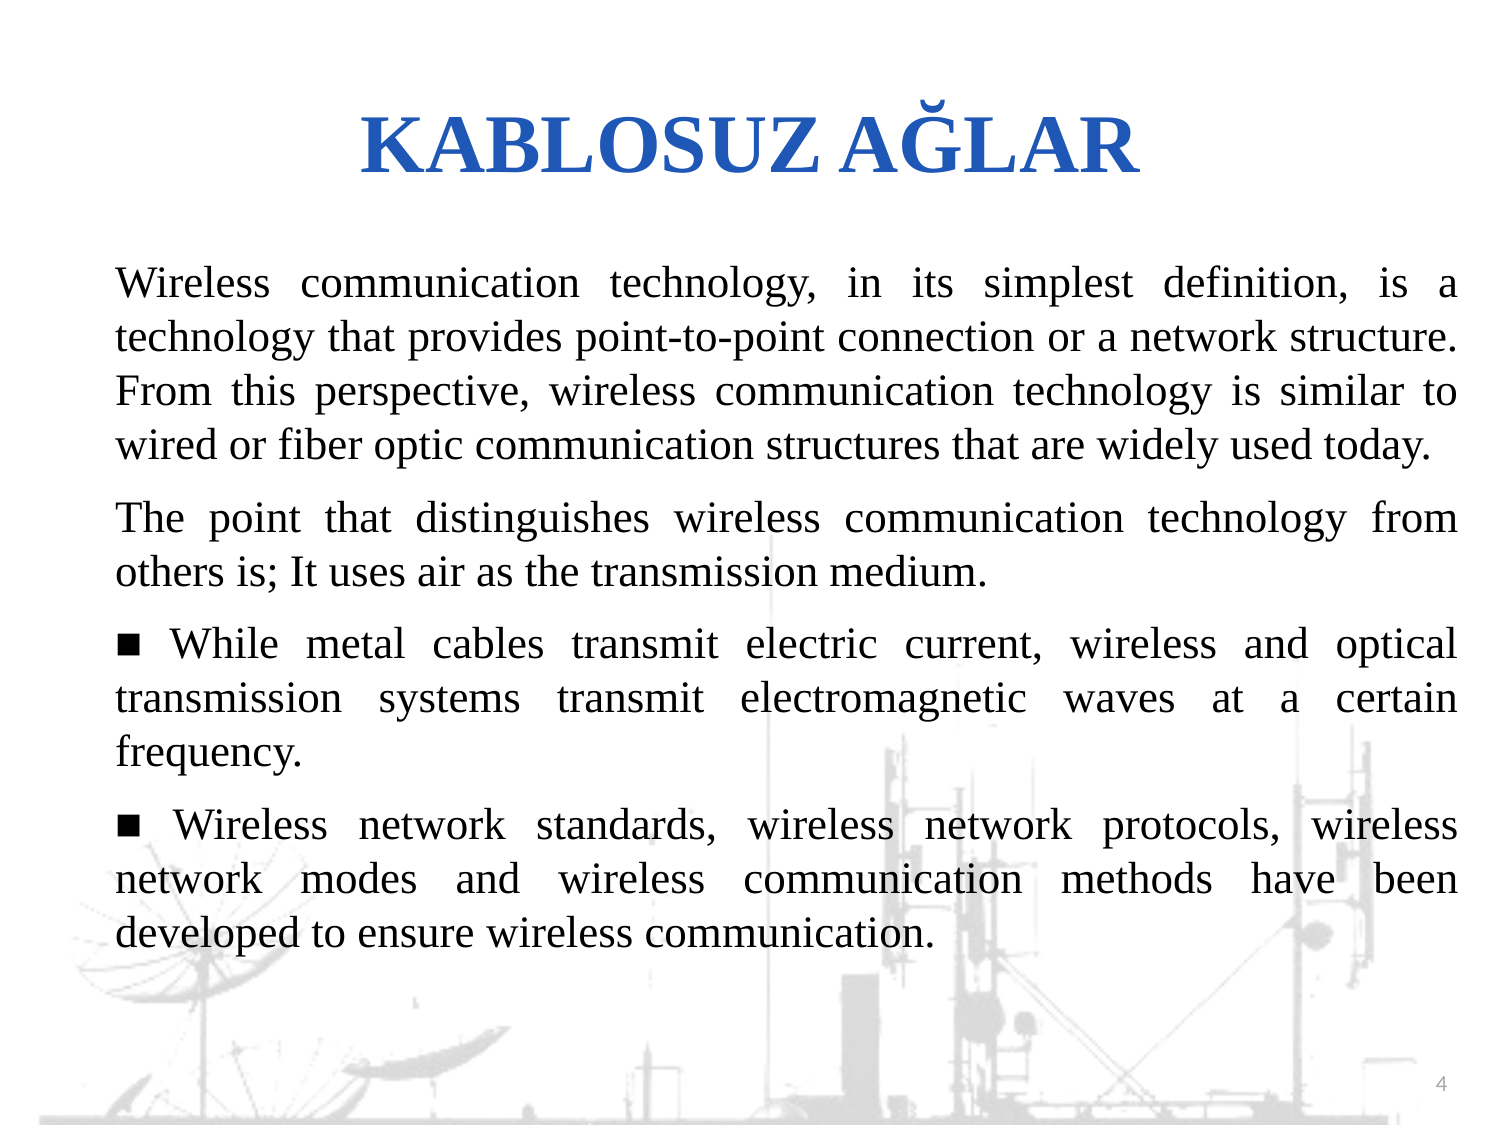

# KABLOSUZ AĞLAR
Wireless communication technology, in its simplest definition, is a technology that provides point-to-point connection or a network structure. From this perspective, wireless communication technology is similar to wired or fiber optic communication structures that are widely used today.
The point that distinguishes wireless communication technology from others is; It uses air as the transmission medium.
■ While metal cables transmit electric current, wireless and optical transmission systems transmit electromagnetic waves at a certain frequency.
■ Wireless network standards, wireless network protocols, wireless network modes and wireless communication methods have been developed to ensure wireless communication.
4